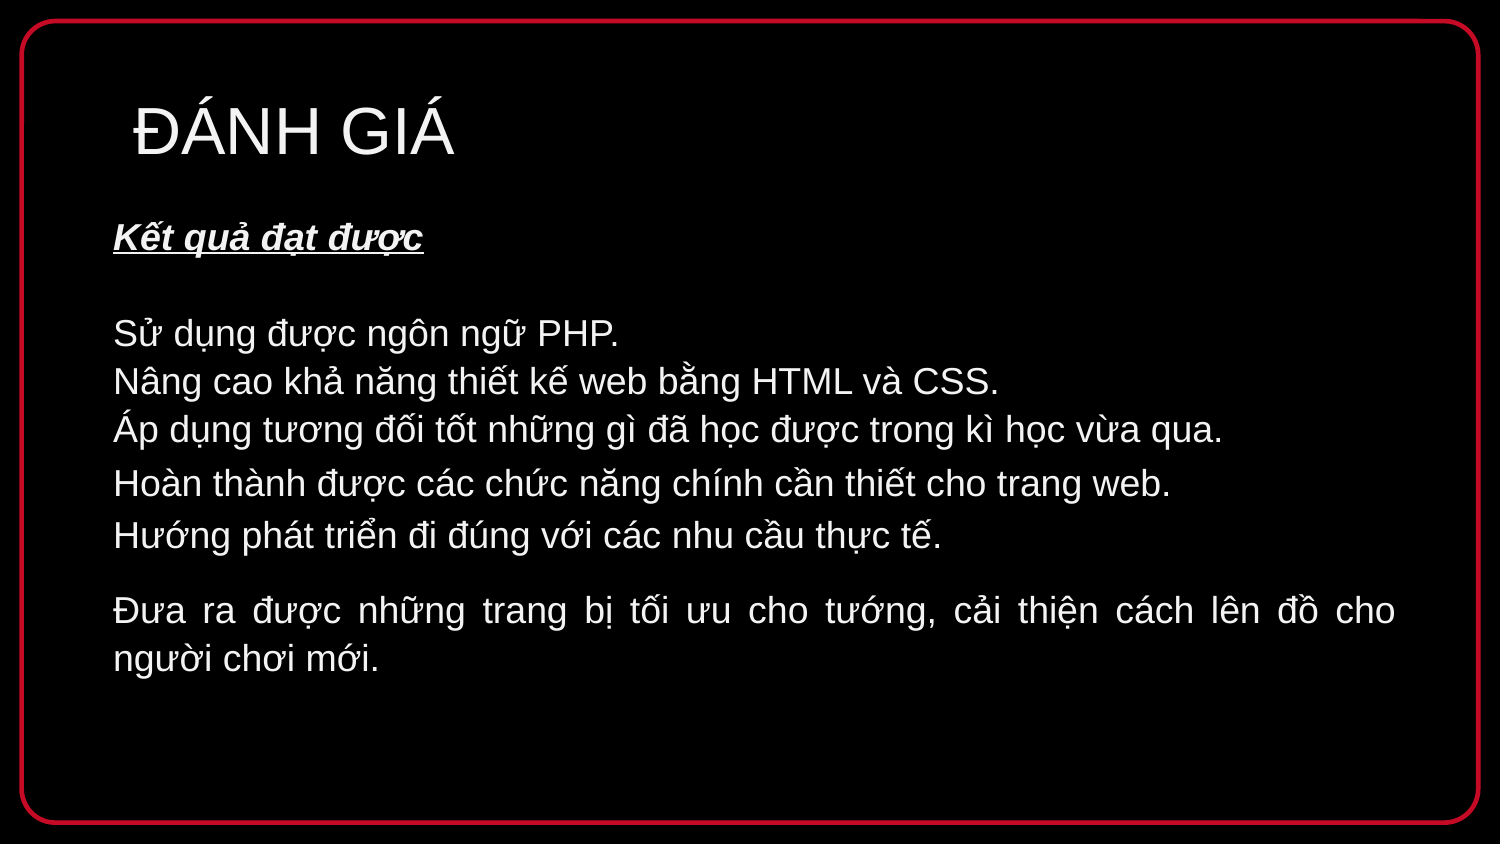

# ĐÁNH GIÁ
Kết quả đạt được

Sử dụng được ngôn ngữ PHP.
Nâng cao khả năng thiết kế web bằng HTML và CSS.
Áp dụng tương đối tốt những gì đã học được trong kì học vừa qua.
Hoàn thành được các chức năng chính cần thiết cho trang web.
Hướng phát triển đi đúng với các nhu cầu thực tế.
Đưa ra được những trang bị tối ưu cho tướng, cải thiện cách lên đồ cho người chơi mới.